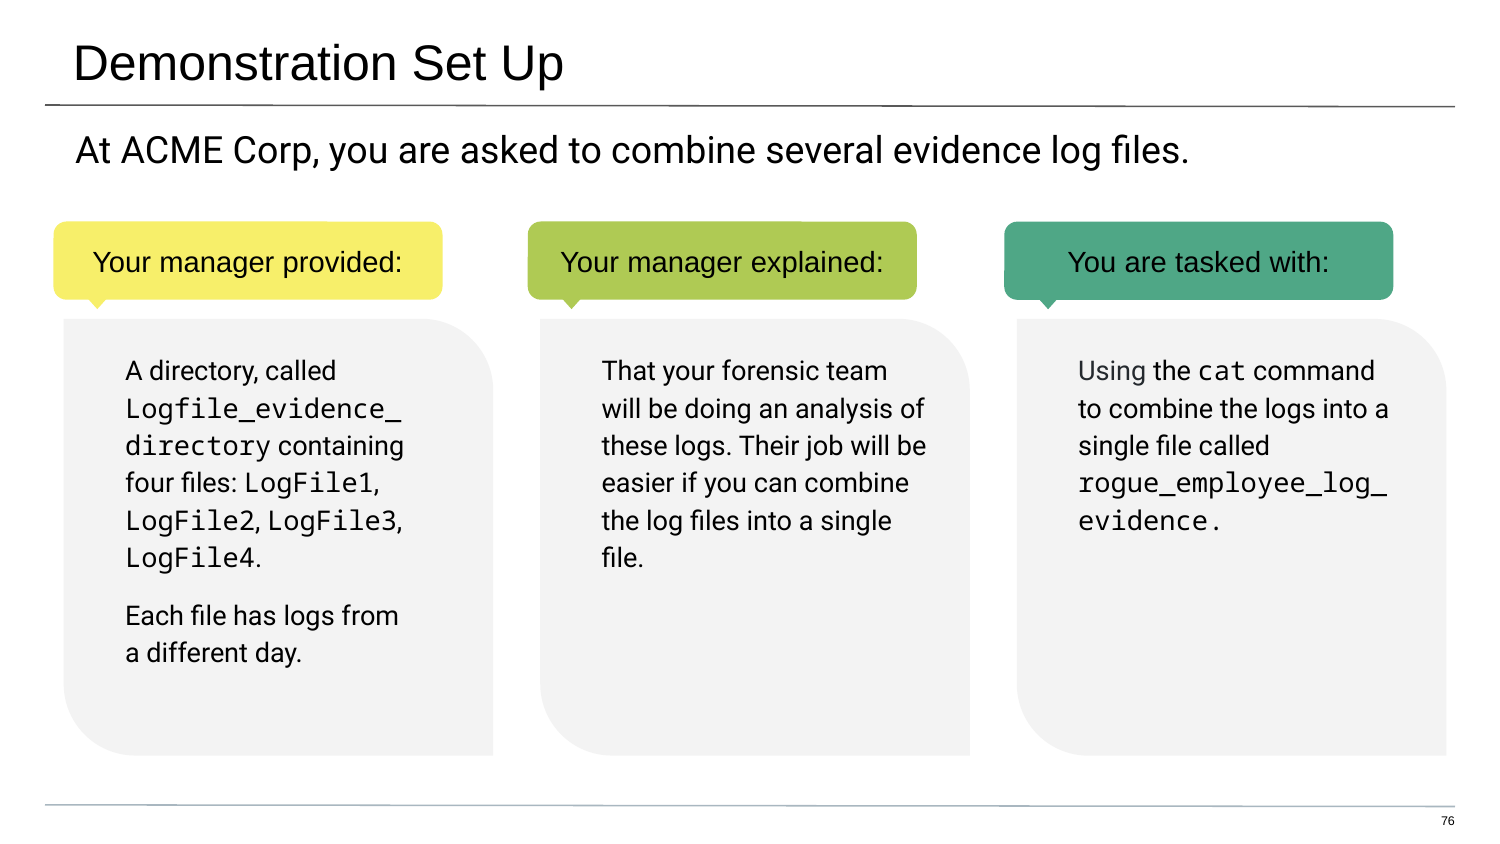

# Demonstration Set Up
At ACME Corp, you are asked to combine several evidence log files.
Your manager provided:

Your manager explained:

You are tasked with:

A directory, called Logfile_evidence_
directory containing four files: LogFile1, LogFile2, LogFile3, LogFile4.
Each file has logs from
a different day.
That your forensic team will be doing an analysis of these logs. Their job will be easier if you can combine the log files into a single file.

Using the cat command
to combine the logs into a single file called
rogue_employee_log_
evidence.

76